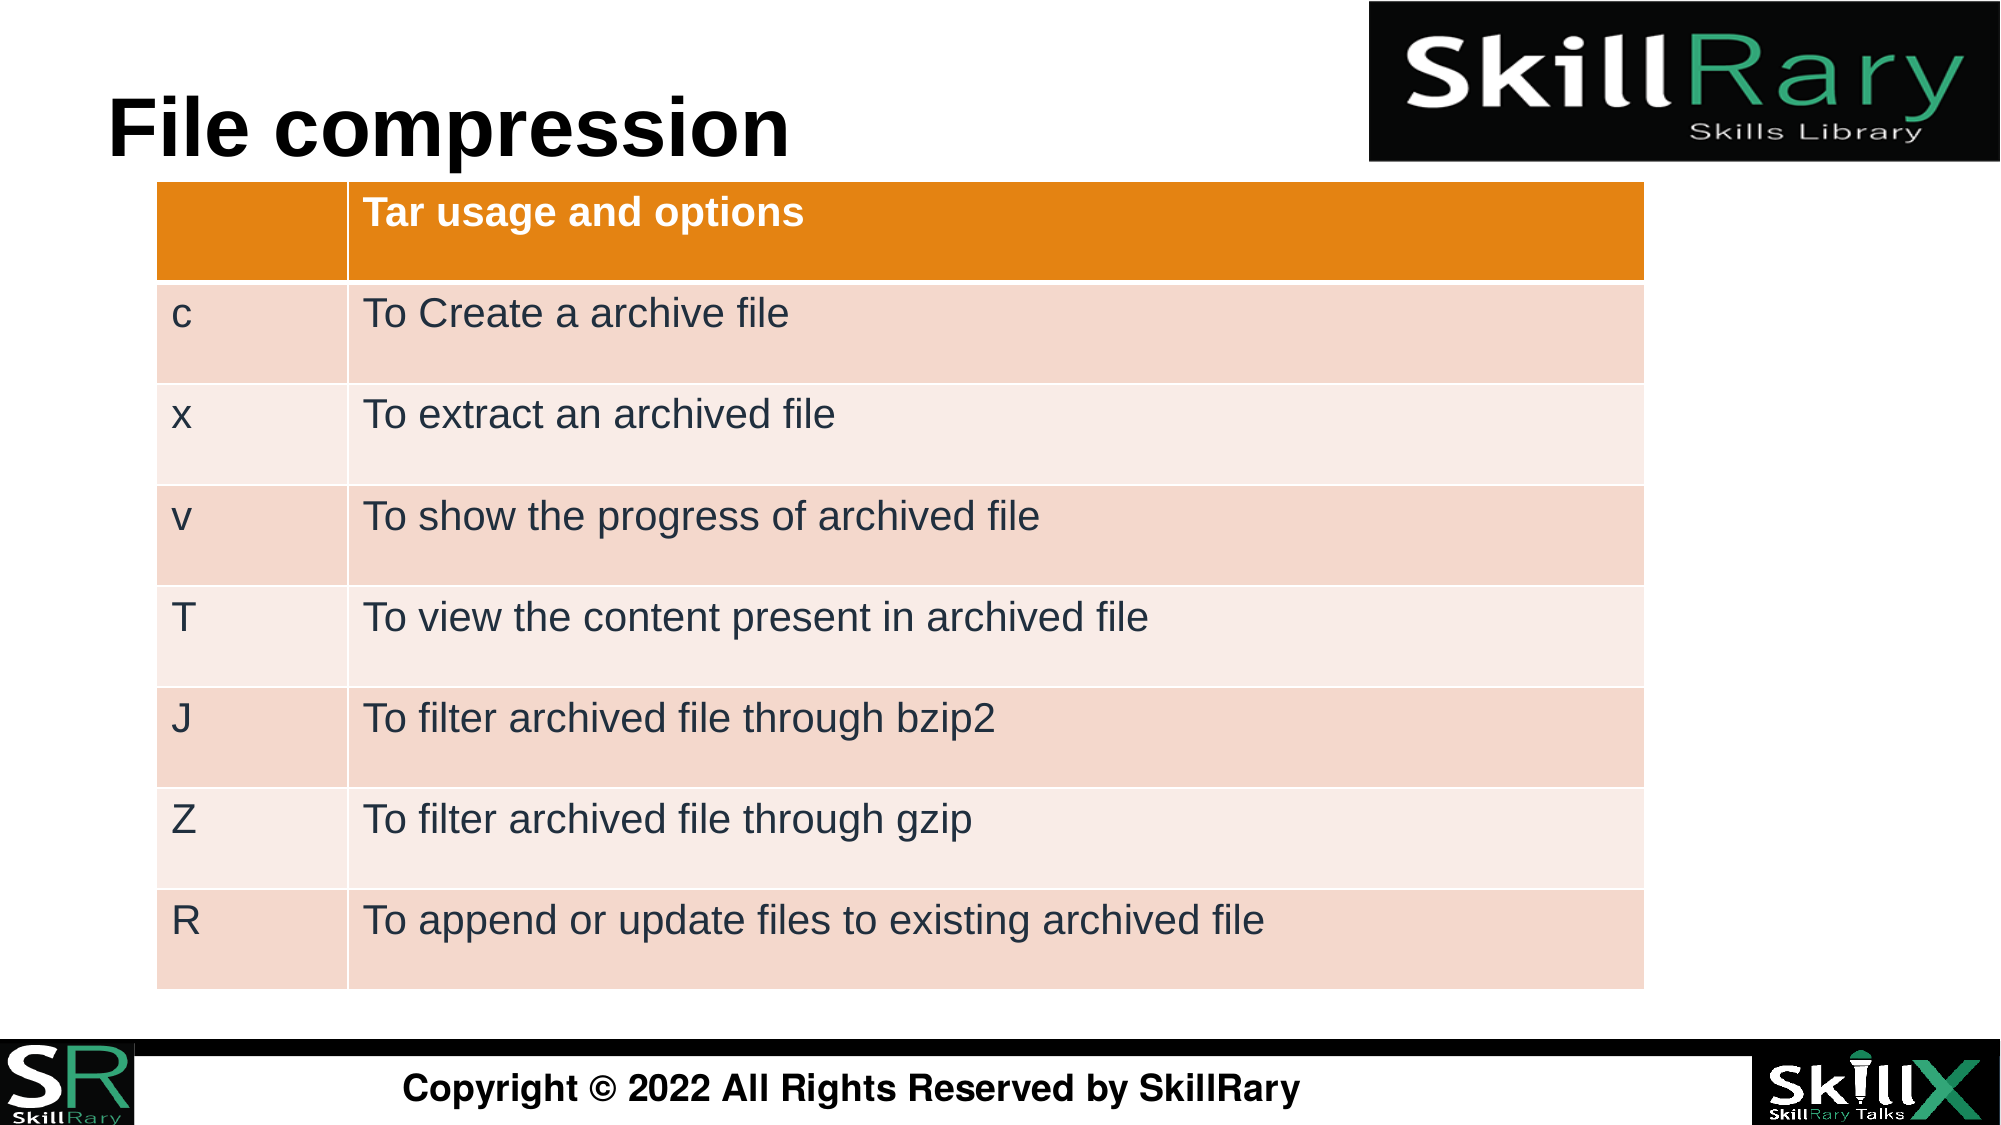

# File compression
|  | Tar usage and options |
| --- | --- |
| c | To Create a archive file |
| x | To extract an archived file |
| v | To show the progress of archived file |
| T | To view the content present in archived file |
| J | To filter archived file through bzip2 |
| Z | To filter archived file through gzip |
| R | To append or update files to existing archived file |